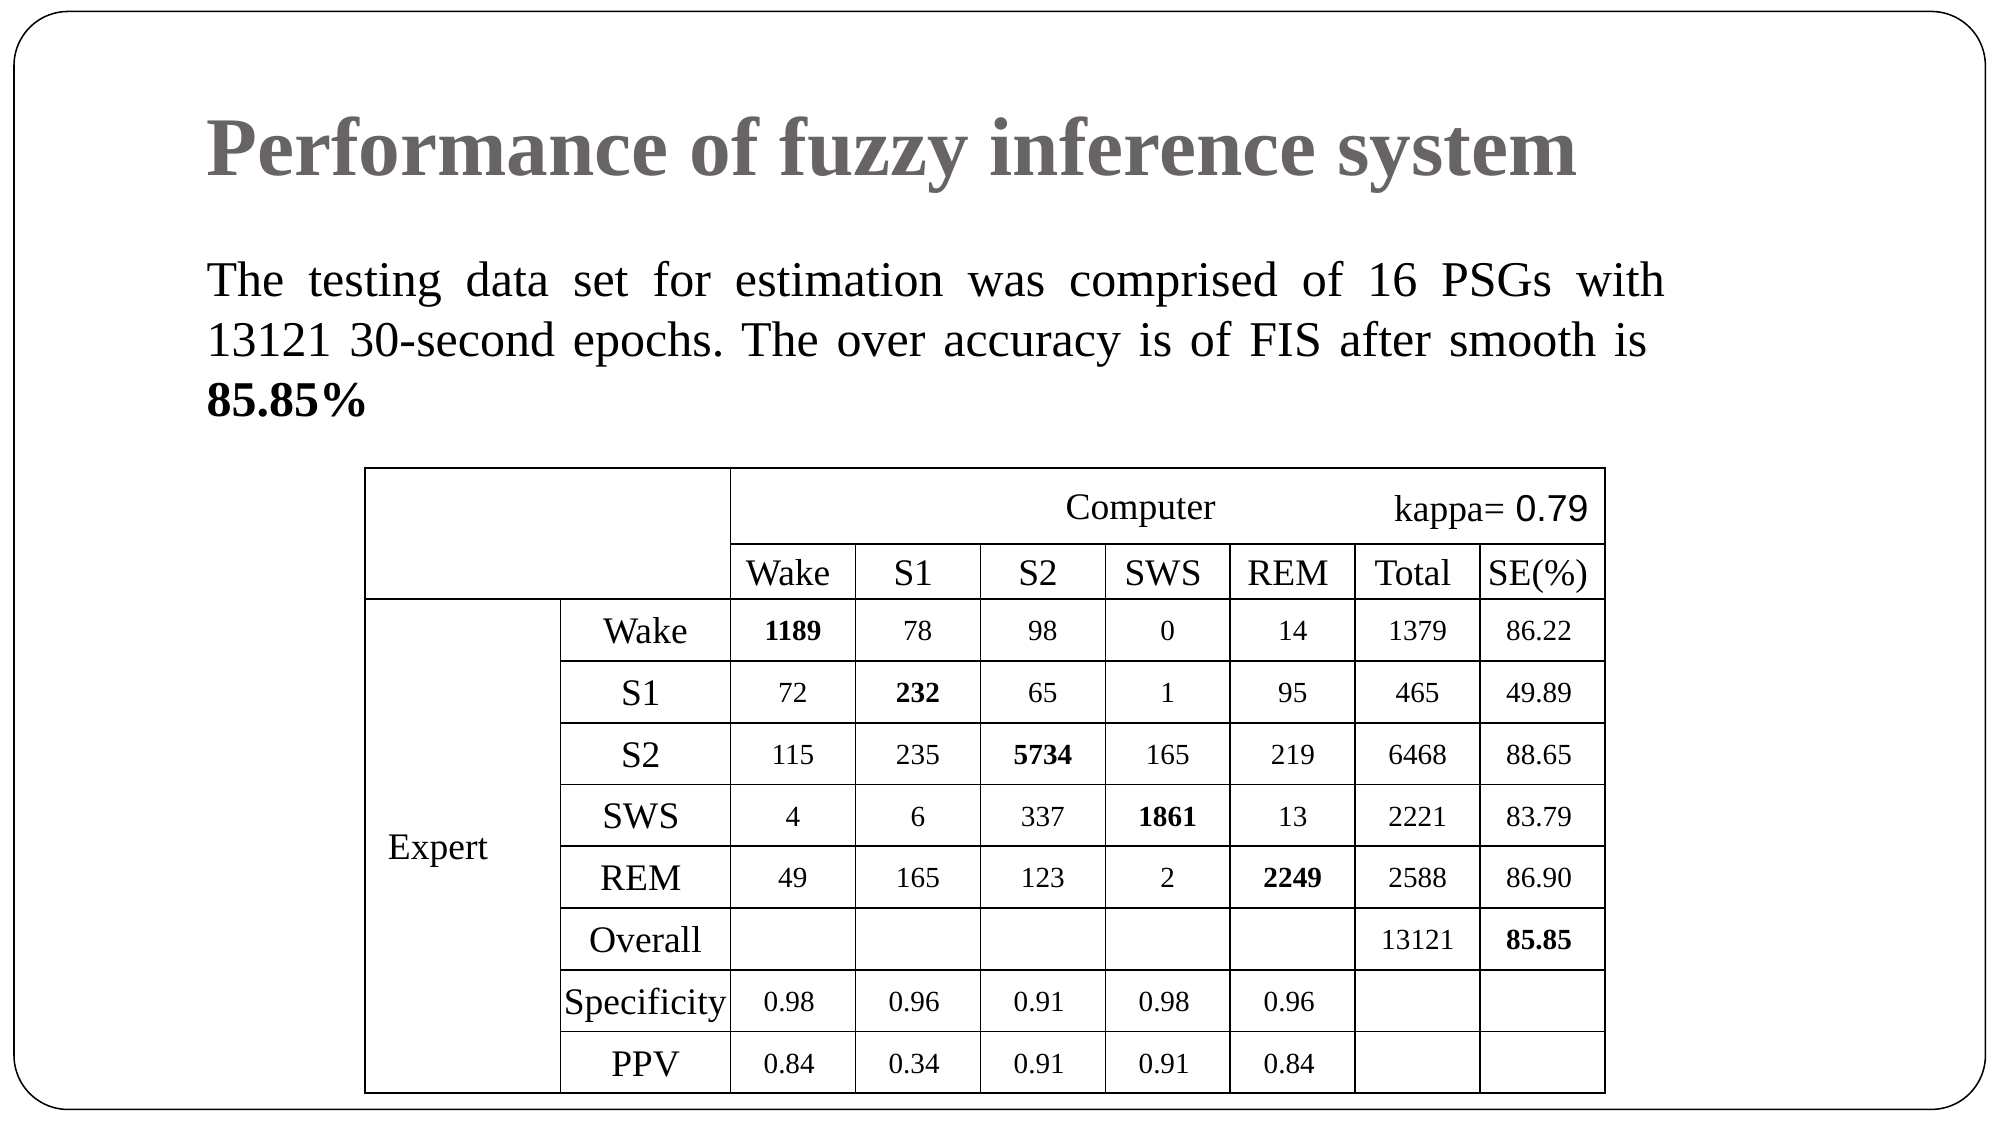

# Performance of fuzzy inference system
The testing data set for estimation was comprised of 16 PSGs with 13121 30-second epochs. The over accuracy is of FIS after smooth is  85.85%
|  |  | Computer |  |  |  |  |  |  |
| --- | --- | --- | --- | --- | --- | --- | --- | --- |
|  |  | Wake | S1 | S2 | SWS | REM | Total | SE(%) |
| Expert | Wake | 1189 | 78 | 98 | 0 | 14 | 1379 | 86.22 |
|  | S1 | 72 | 232 | 65 | 1 | 95 | 465 | 49.89 |
|  | S2 | 115 | 235 | 5734 | 165 | 219 | 6468 | 88.65 |
|  | SWS | 4 | 6 | 337 | 1861 | 13 | 2221 | 83.79 |
|  | REM | 49 | 165 | 123 | 2 | 2249 | 2588 | 86.90 |
|  | Overall |  |  |  |  |  | 13121 | 85.85 |
|  | Specificity | 0.98 | 0.96 | 0.91 | 0.98 | 0.96 |  |  |
|  | PPV | 0.84 | 0.34 | 0.91 | 0.91 | 0.84 |  |  |
kappa= 0.79